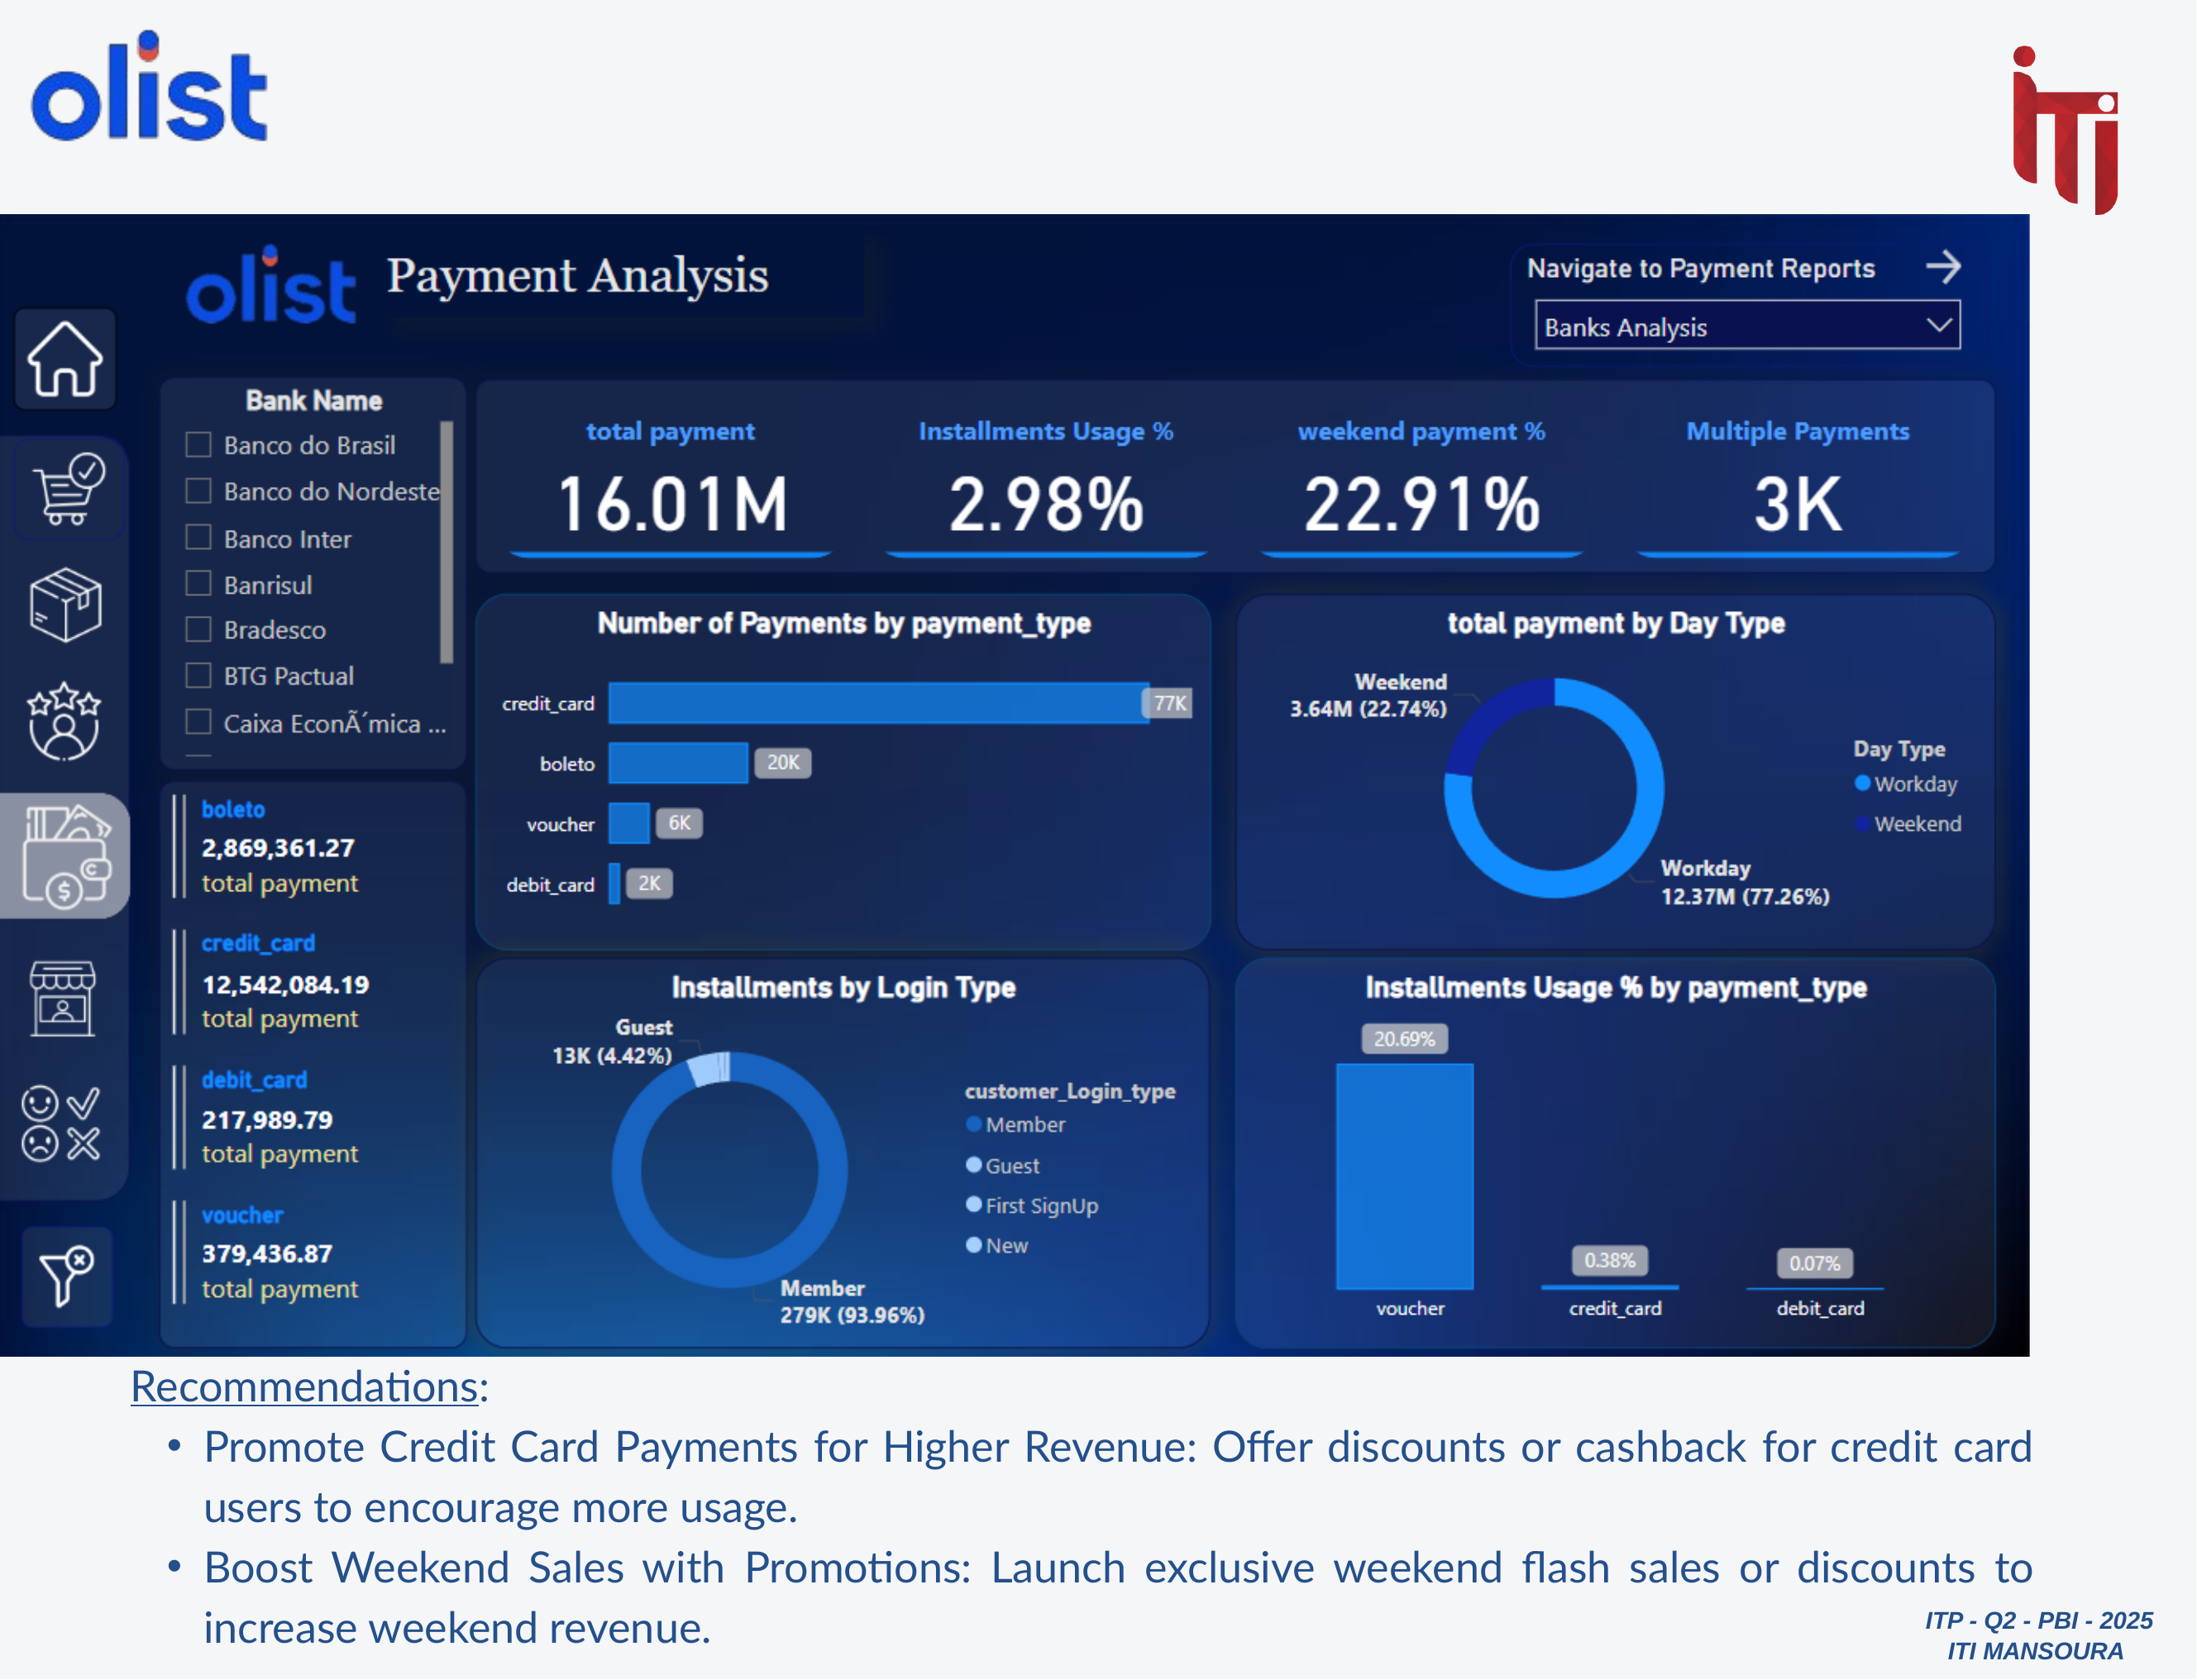

Recommendations:
Promote Credit Card Payments for Higher Revenue: Offer discounts or cashback for credit card users to encourage more usage.
Boost Weekend Sales with Promotions: Launch exclusive weekend flash sales or discounts to increase weekend revenue.
 ITP - Q2 - PBI - 2025
ITI MANSOURA